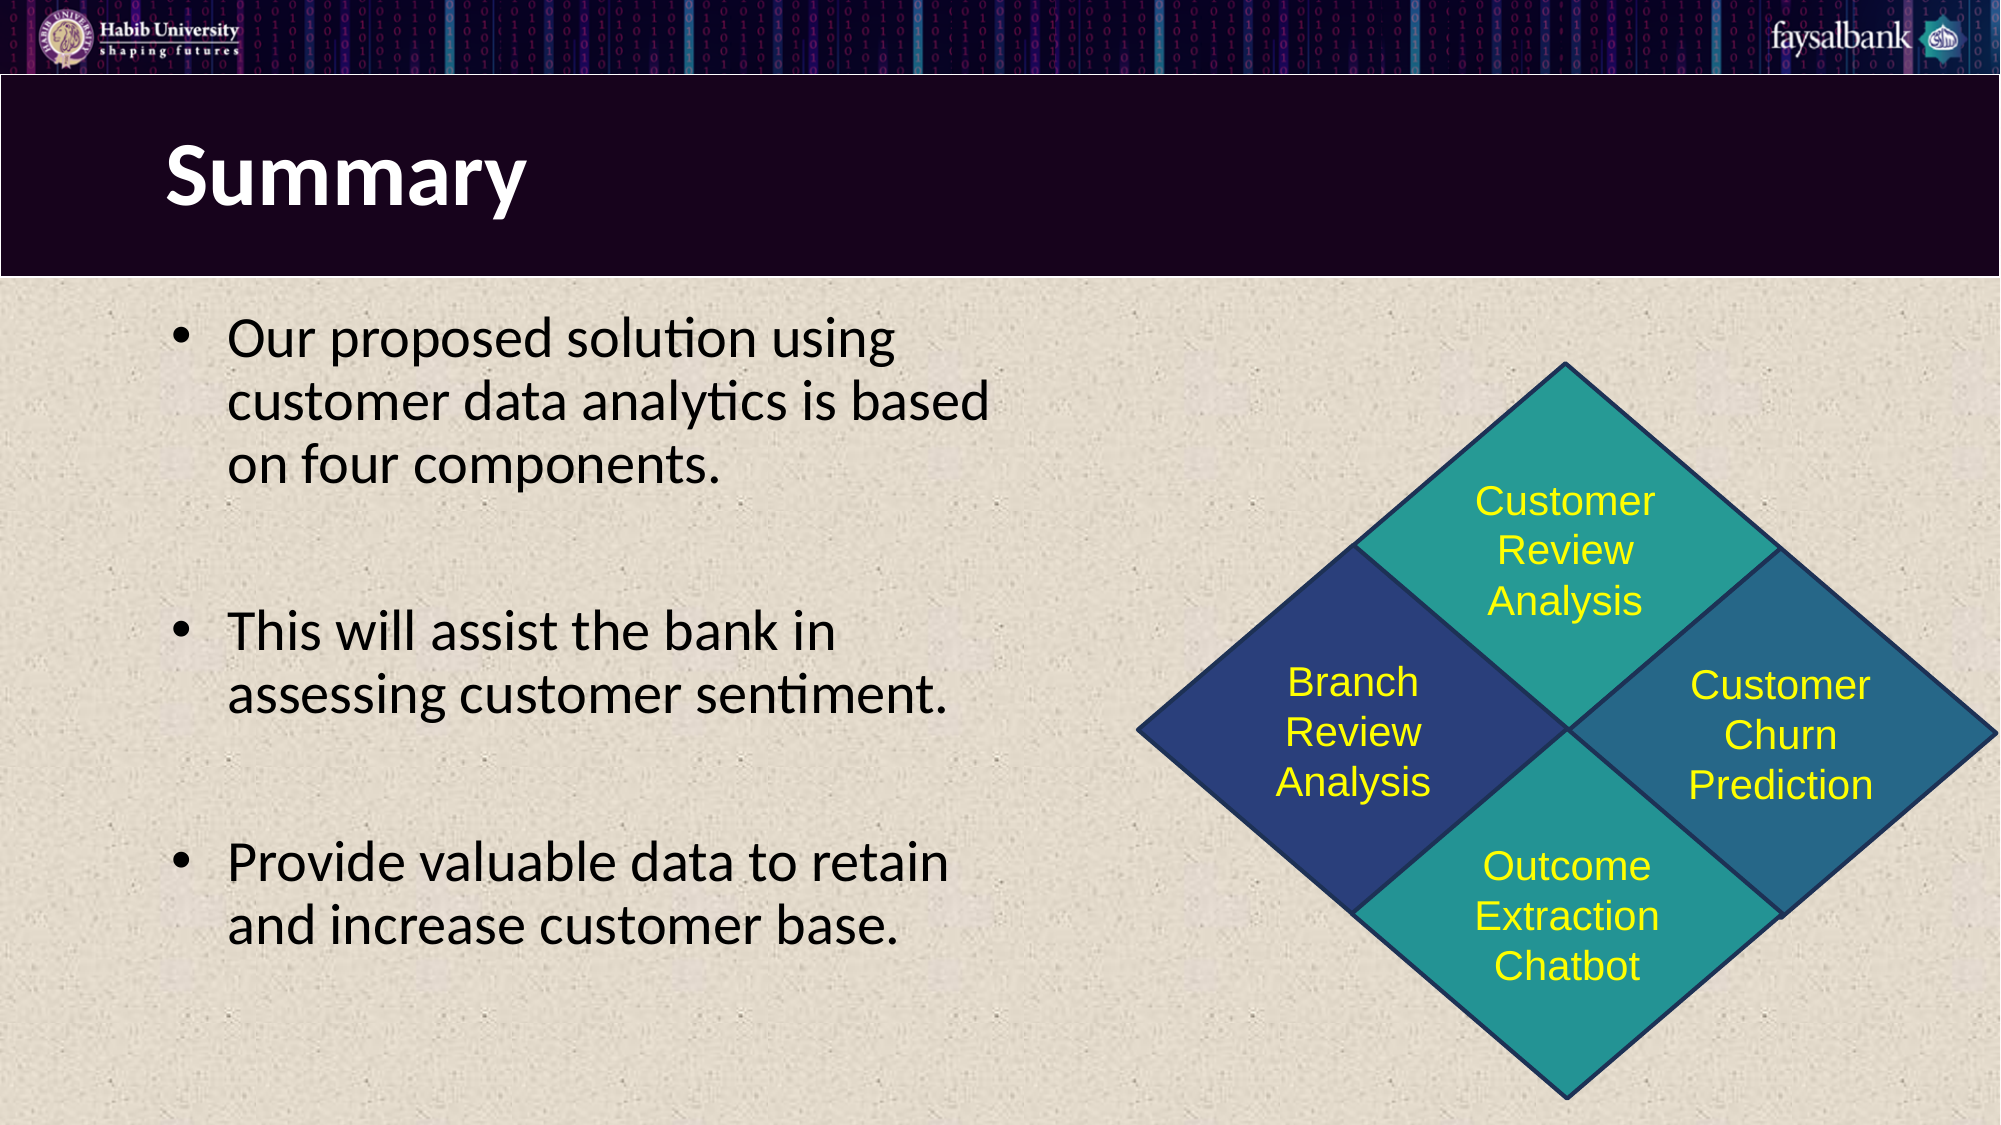

# Summary
Our proposed solution using customer data analytics is based on four components.

This will assist the bank in assessing customer sentiment.

Provide valuable data to retain and increase customer base.

Customer Review Analysis
Branch Review Analysis
Customer Churn Prediction
OutcomeExtraction
Chatbot